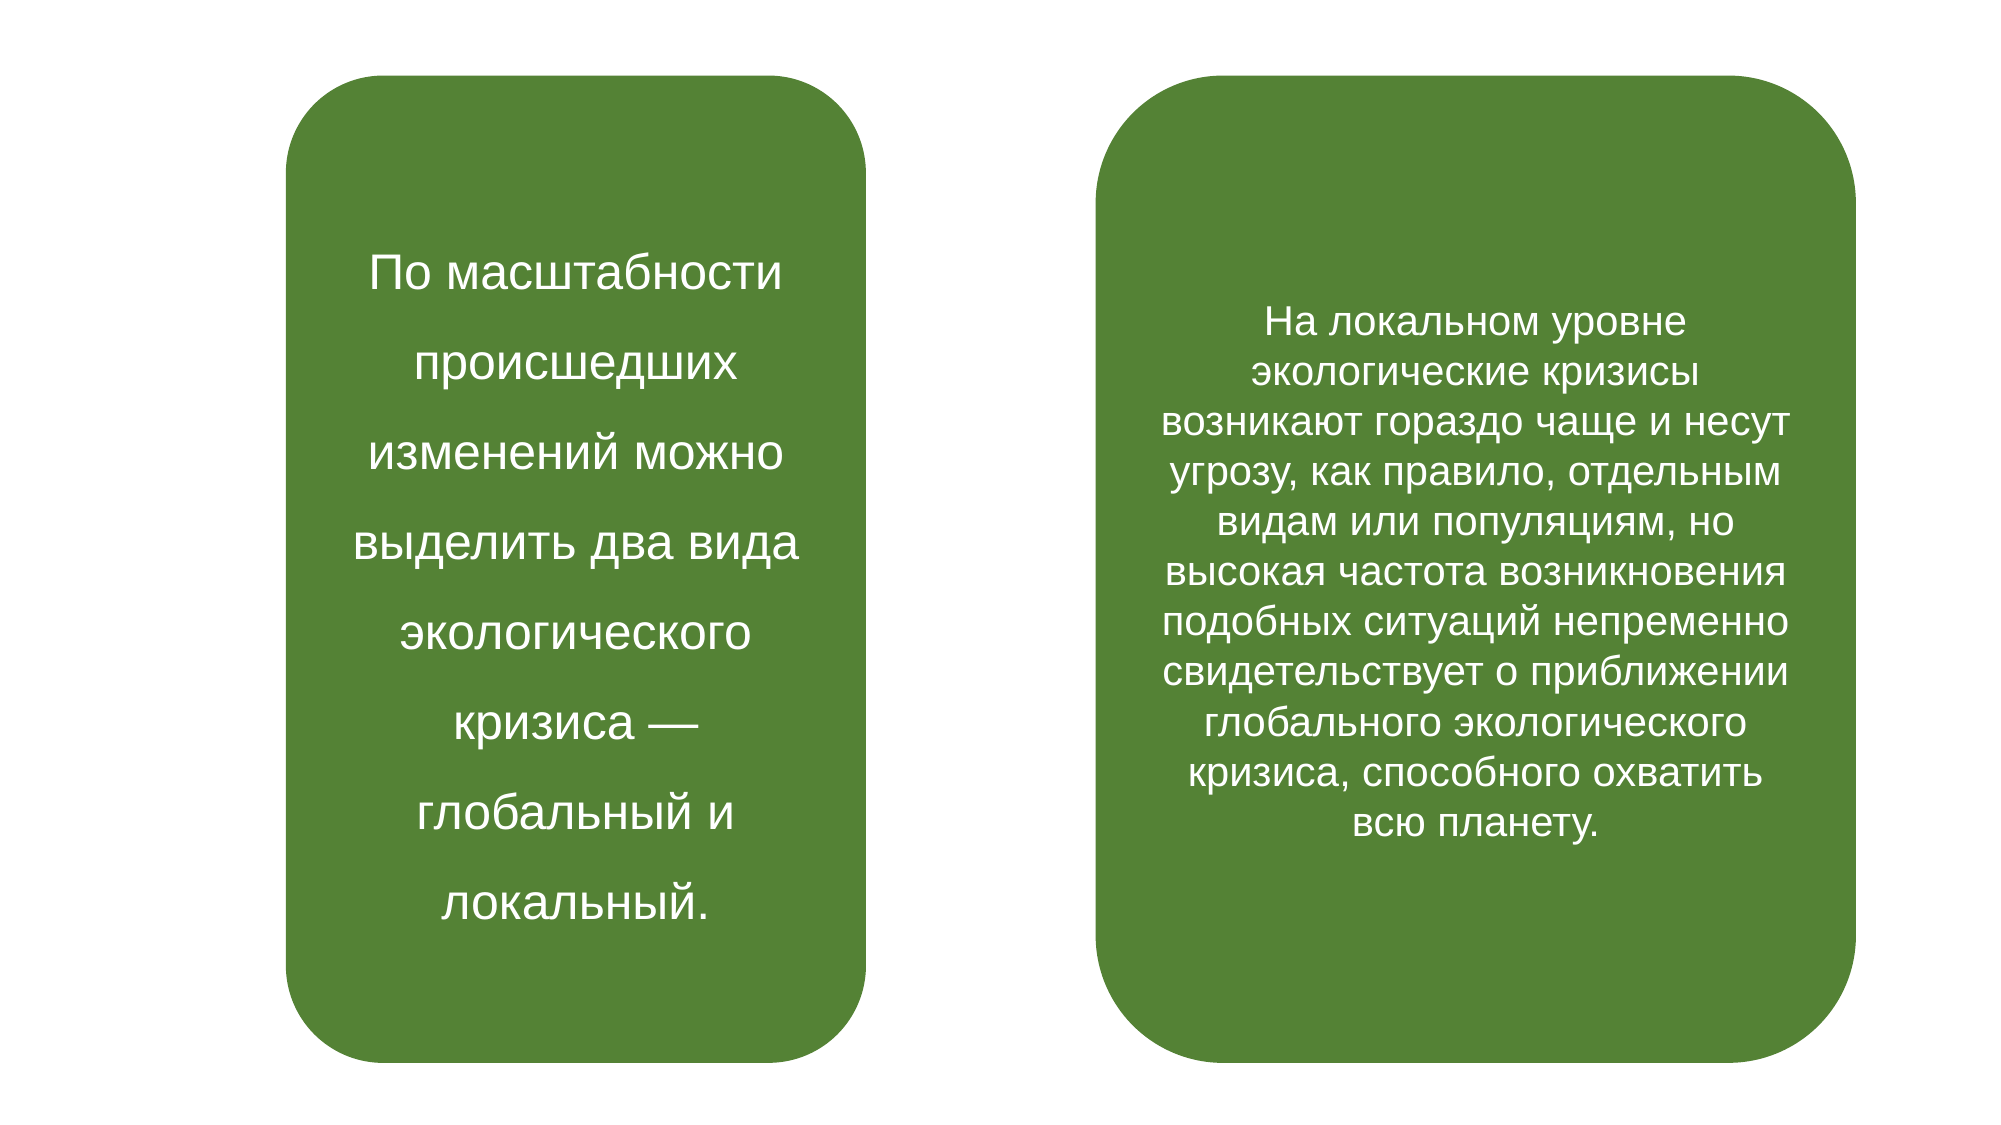

По масштабности происшедших изменений можно выделить два вида экологического кризиса ― глобальный и локальный.
На локальном уровне экологические кризисы возникают гораздо чаще и несут угрозу, как правило, отдельным видам или популяциям, но высокая частота возникновения подобных ситуаций непременно свидетельствует о приближении глобального экологического кризиса, способного охватить всю планету.